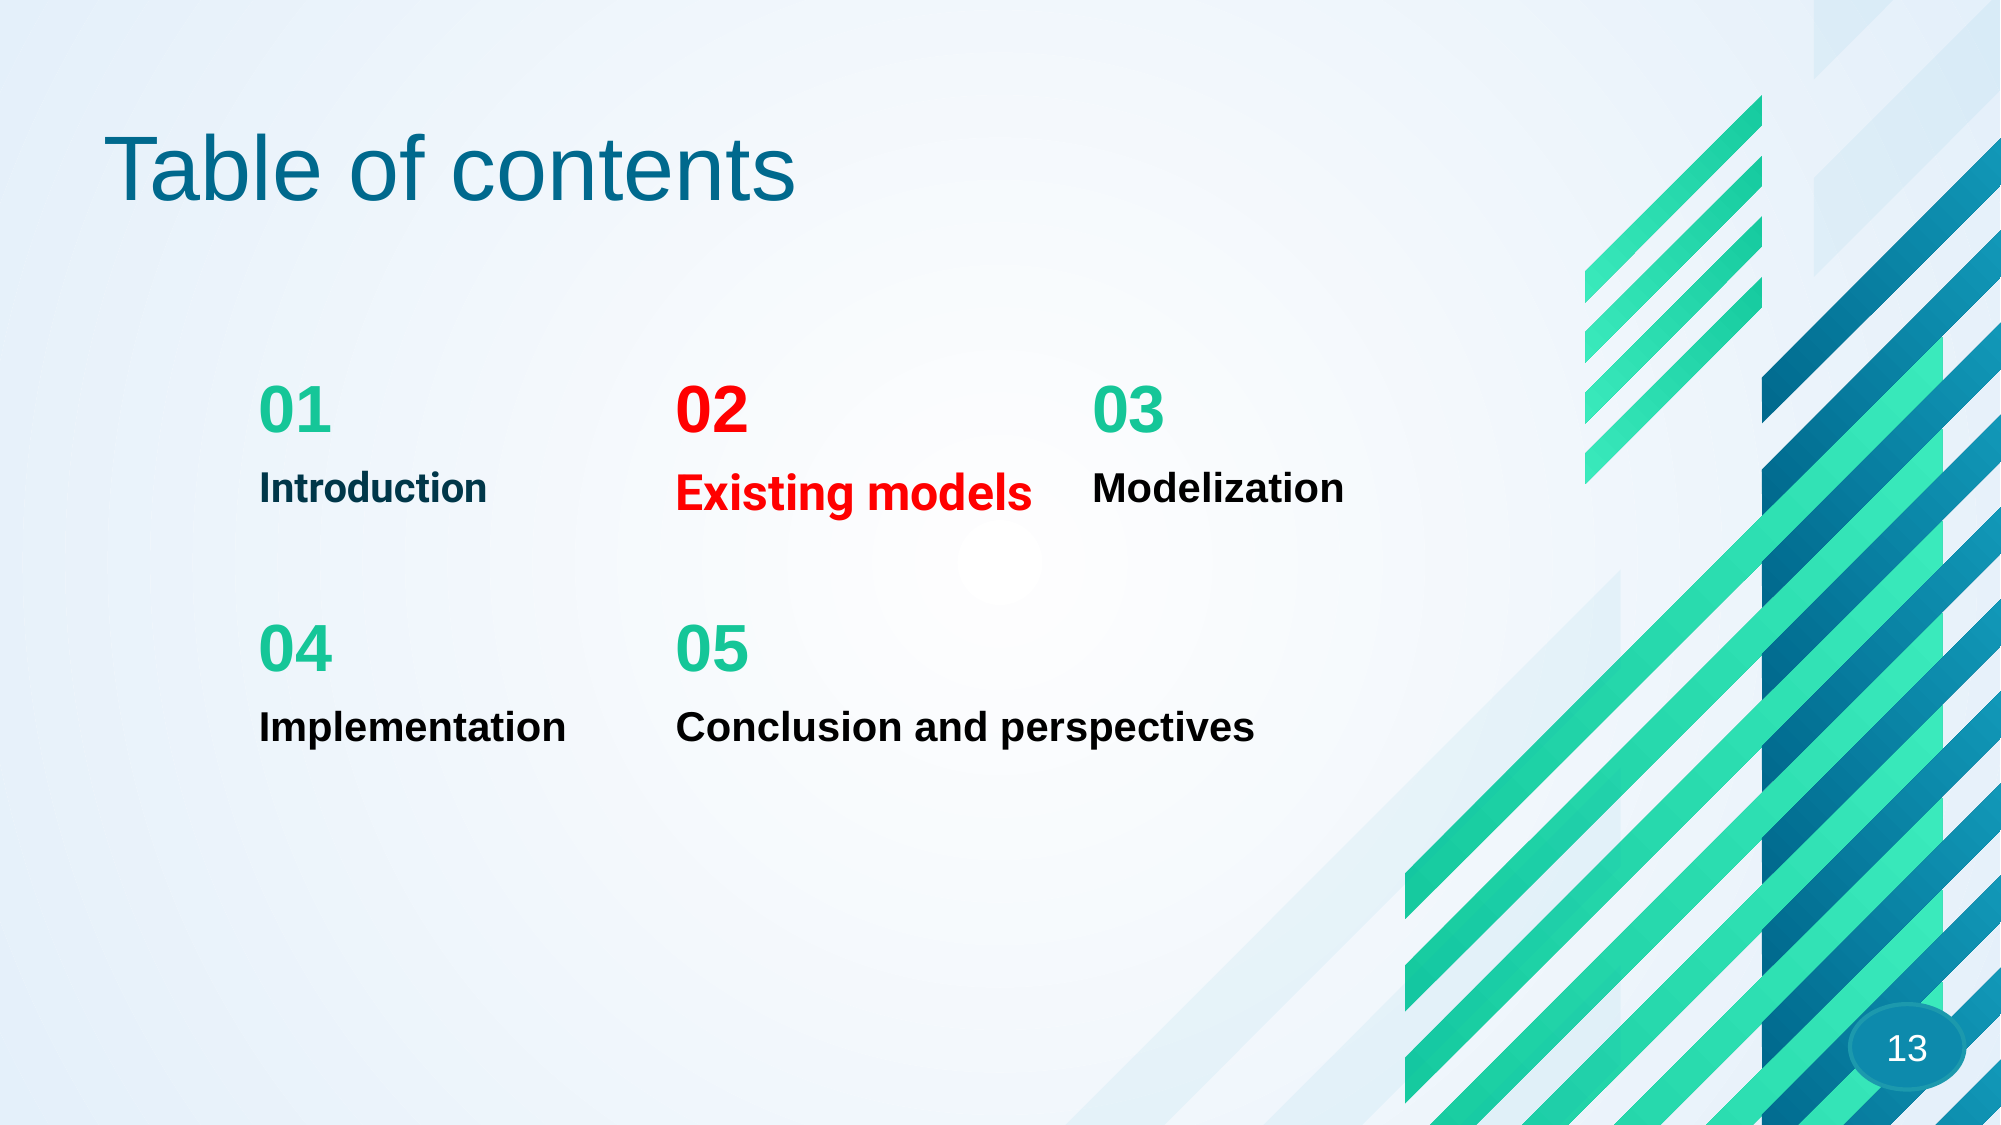

Table of contents

01
02
03
Introduction
Existing models
Modelization

04
05
Implementation
Conclusion and perspectives
13